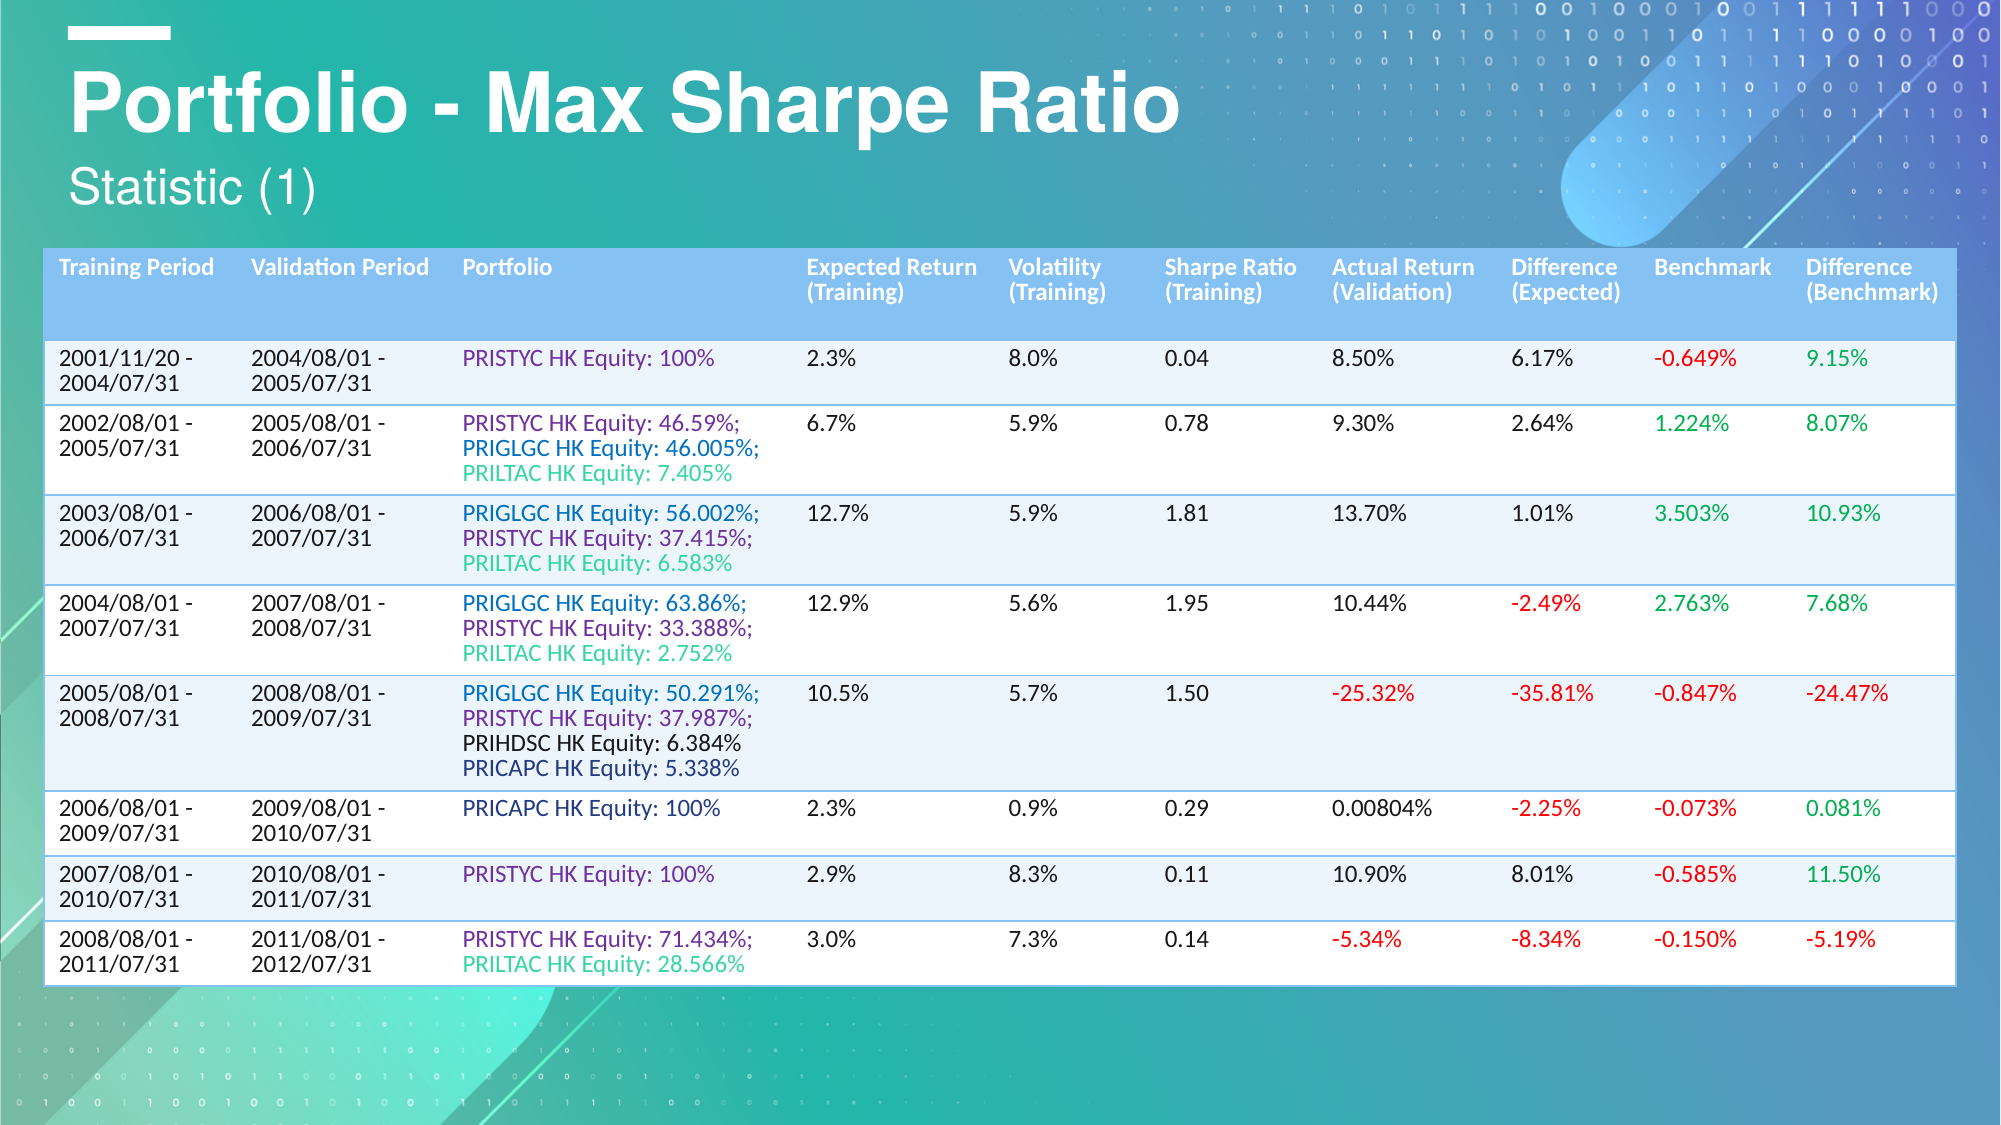

# Portfolio - Max Sharpe Ratio
Statistic (1)
| Training Period | Validation Period | Portfolio | Expected Return (Training) | Volatility (Training) | Sharpe Ratio (Training) | Actual Return (Validation) | Difference (Expected) | Benchmark | Difference (Benchmark) |
| --- | --- | --- | --- | --- | --- | --- | --- | --- | --- |
| 2001/11/20 - 2004/07/31 | 2004/08/01 - 2005/07/31 | PRISTYC HK Equity: 100% | 2.3% | 8.0% | 0.04 | 8.50% | 6.17% | -0.649% | 9.15% |
| 2002/08/01 - 2005/07/31 | 2005/08/01 - 2006/07/31 | PRISTYC HK Equity: 46.59%; PRIGLGC HK Equity: 46.005%; PRILTAC HK Equity: 7.405% | 6.7% | 5.9% | 0.78 | 9.30% | 2.64% | 1.224% | 8.07% |
| 2003/08/01 - 2006/07/31 | 2006/08/01 - 2007/07/31 | PRIGLGC HK Equity: 56.002%; PRISTYC HK Equity: 37.415%; PRILTAC HK Equity: 6.583% | 12.7% | 5.9% | 1.81 | 13.70% | 1.01% | 3.503% | 10.93% |
| 2004/08/01 - 2007/07/31 | 2007/08/01 - 2008/07/31 | PRIGLGC HK Equity: 63.86%; PRISTYC HK Equity: 33.388%; PRILTAC HK Equity: 2.752% | 12.9% | 5.6% | 1.95 | 10.44% | -2.49% | 2.763% | 7.68% |
| 2005/08/01 - 2008/07/31 | 2008/08/01 - 2009/07/31 | PRIGLGC HK Equity: 50.291%; PRISTYC HK Equity: 37.987%; PRIHDSC HK Equity: 6.384% PRICAPC HK Equity: 5.338% | 10.5% | 5.7% | 1.50 | -25.32% | -35.81% | -0.847% | -24.47% |
| 2006/08/01 - 2009/07/31 | 2009/08/01 - 2010/07/31 | PRICAPC HK Equity: 100% | 2.3% | 0.9% | 0.29 | 0.00804% | -2.25% | -0.073% | 0.081% |
| 2007/08/01 - 2010/07/31 | 2010/08/01 - 2011/07/31 | PRISTYC HK Equity: 100% | 2.9% | 8.3% | 0.11 | 10.90% | 8.01% | -0.585% | 11.50% |
| 2008/08/01 - 2011/07/31 | 2011/08/01 - 2012/07/31 | PRISTYC HK Equity: 71.434%; PRILTAC HK Equity: 28.566% | 3.0% | 7.3% | 0.14 | -5.34% | -8.34% | -0.150% | -5.19% |